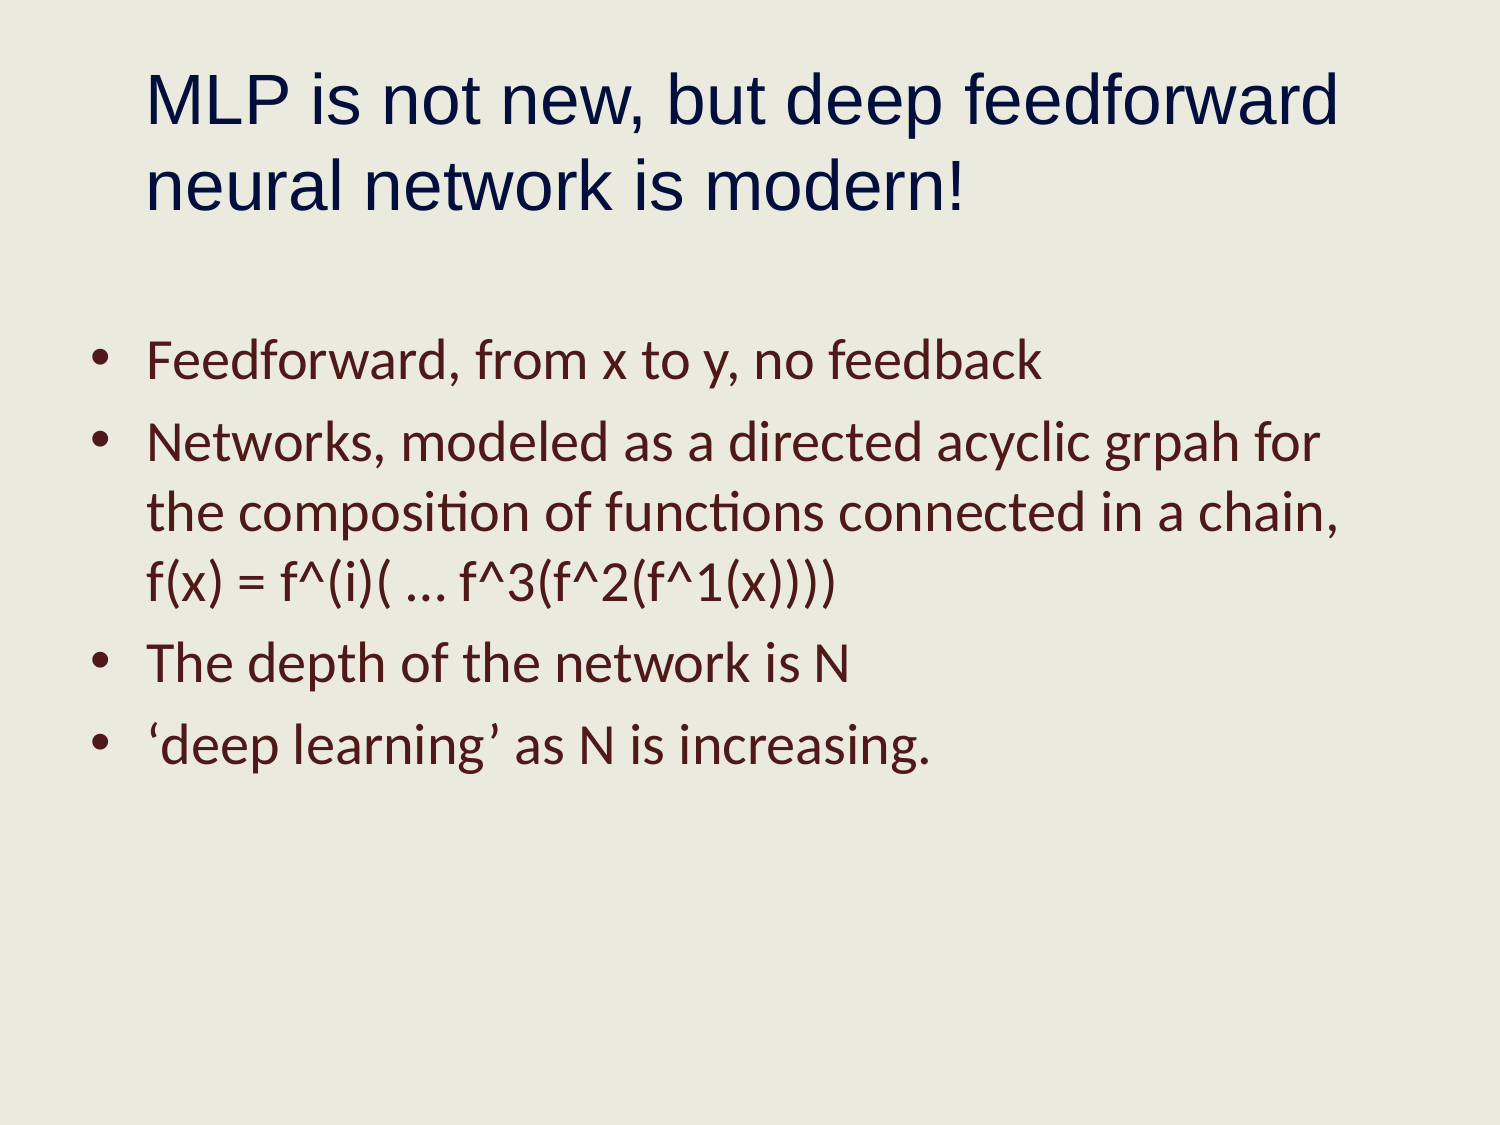

# MLP is not new, but deep feedforward neural network is modern!

Feedforward, from x to y, no feedback
Networks, modeled as a directed acyclic grpah for the composition of functions connected in a chain, f(x) = f^(i)( … f^3(f^2(f^1(x))))
The depth of the network is N
‘deep learning’ as N is increasing.